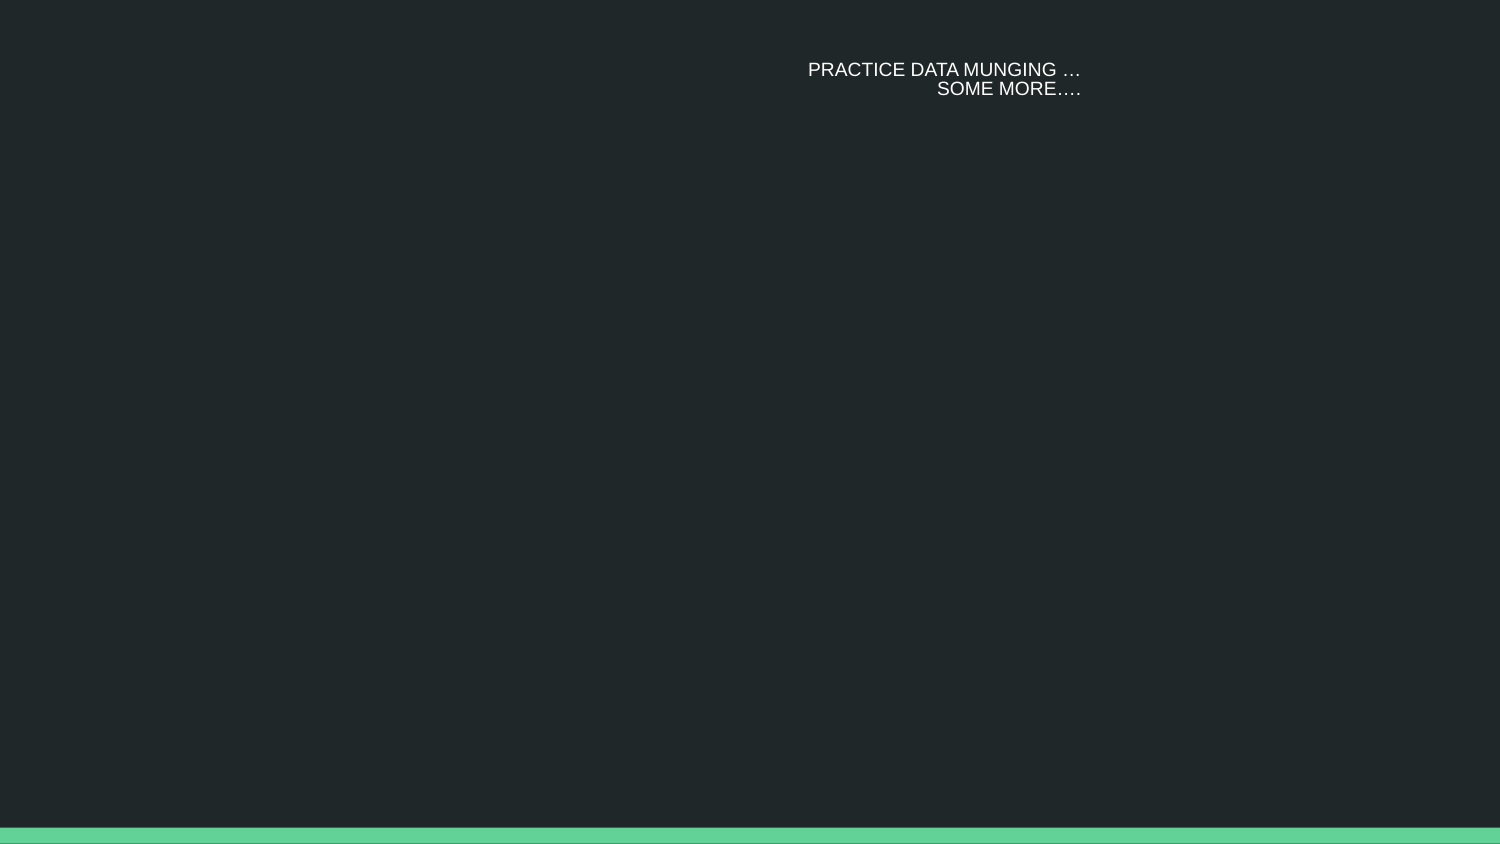

# PRACTICE DATA MUNGING …
SOME MORE….